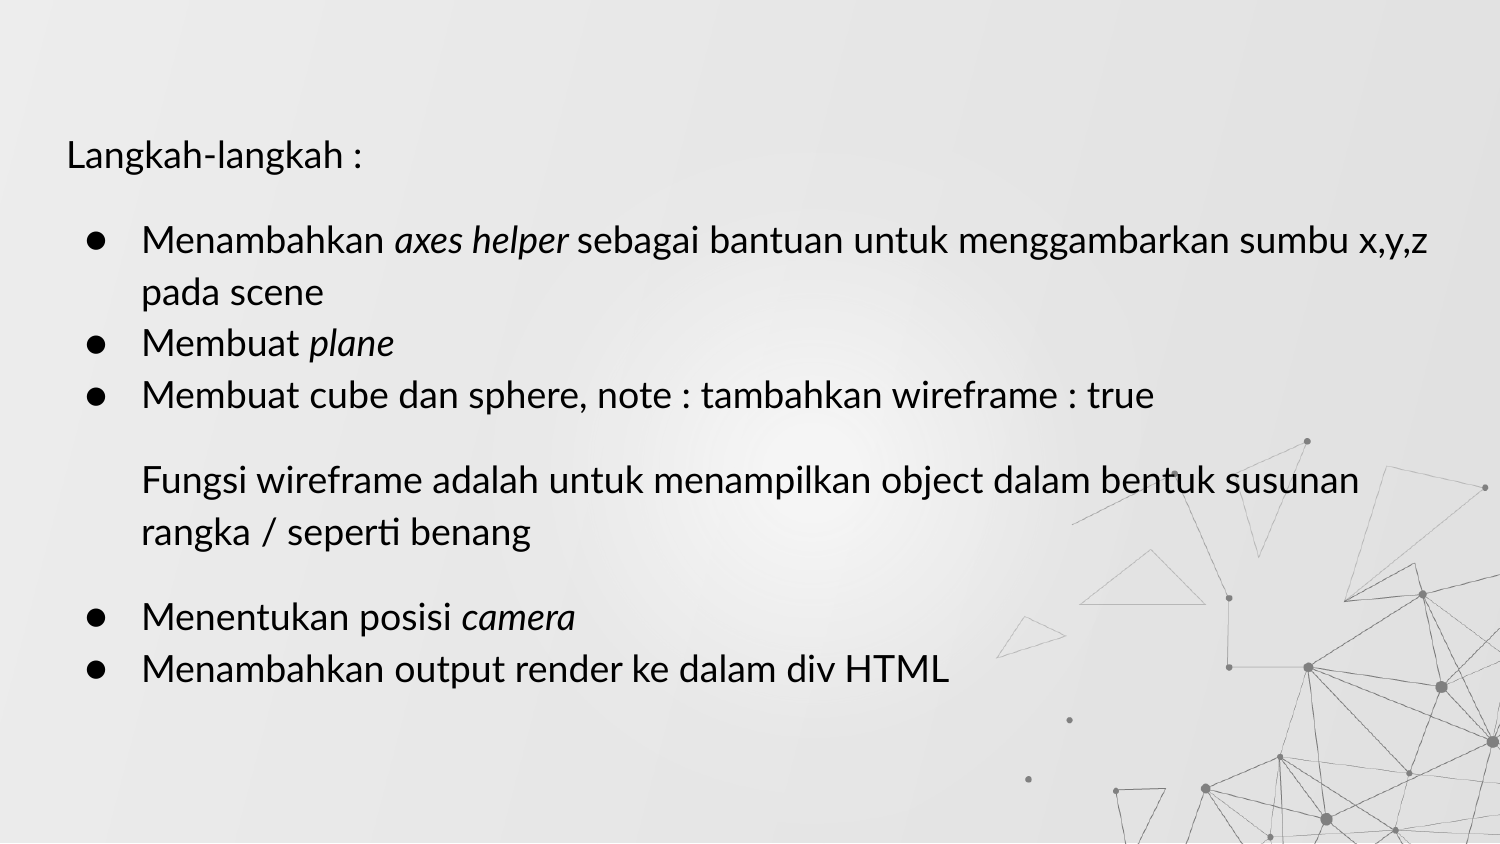

Langkah-langkah :
Menambahkan axes helper sebagai bantuan untuk menggambarkan sumbu x,y,z pada scene
Membuat plane
Membuat cube dan sphere, note : tambahkan wireframe : true
Fungsi wireframe adalah untuk menampilkan object dalam bentuk susunan rangka / seperti benang
Menentukan posisi camera
Menambahkan output render ke dalam div HTML